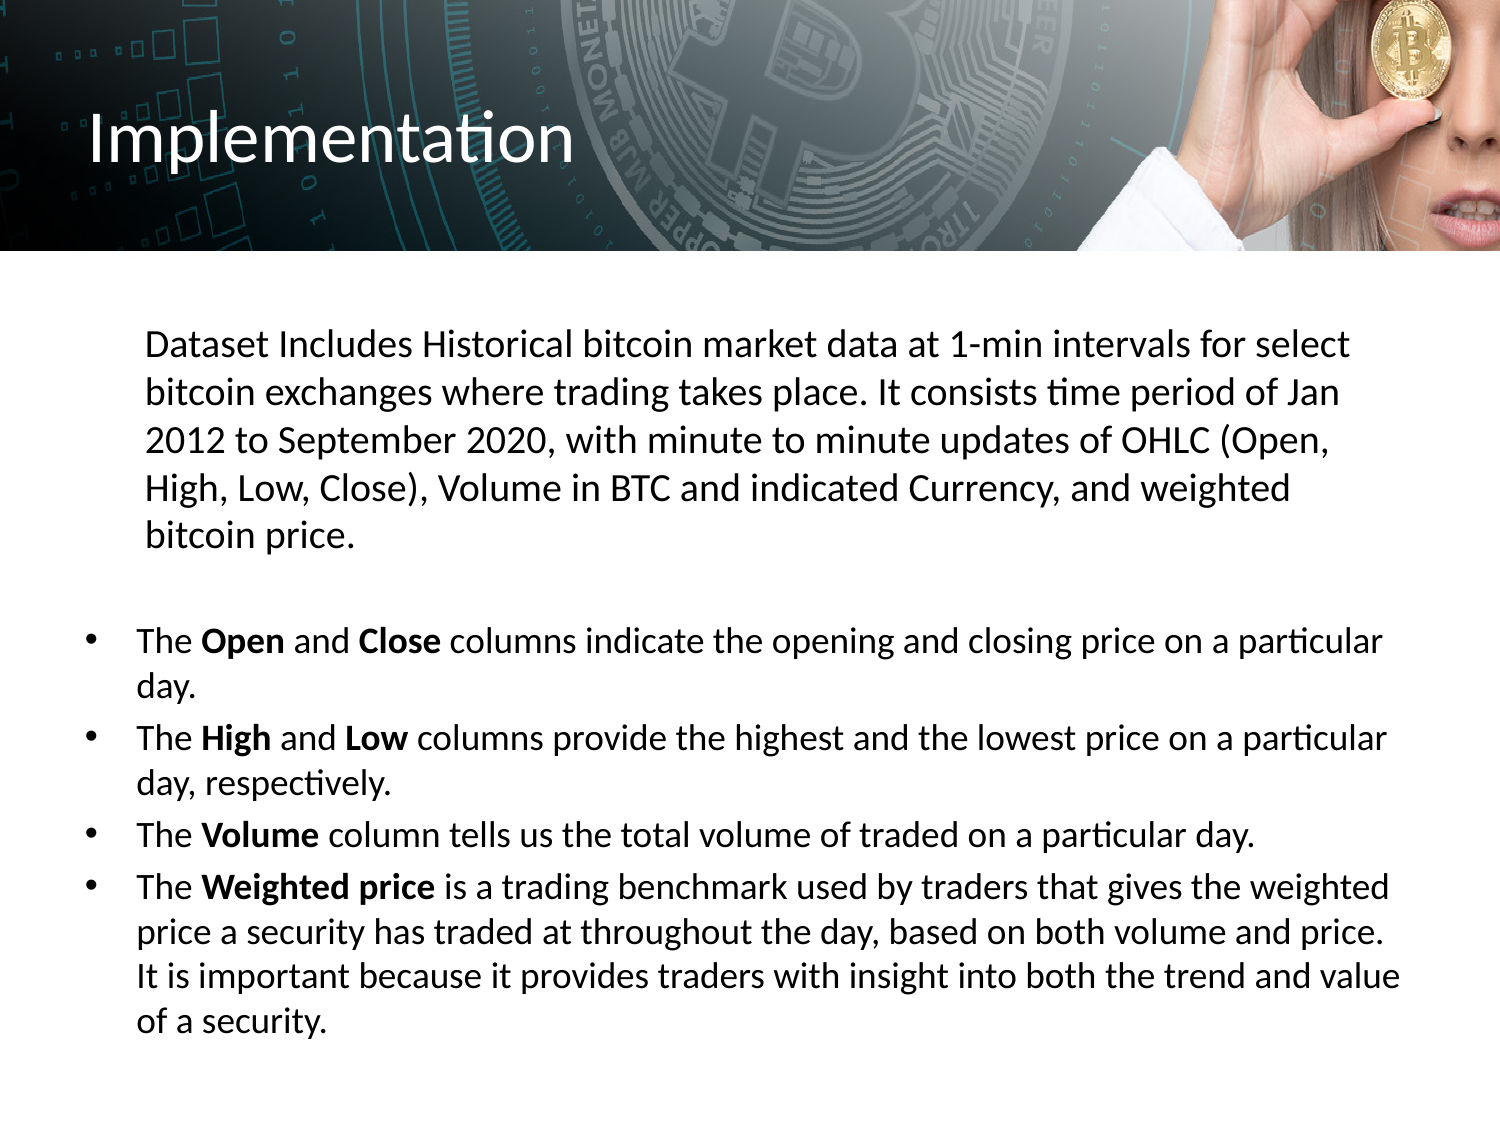

# Implementation
Dataset Includes Historical bitcoin market data at 1-min intervals for select bitcoin exchanges where trading takes place. It consists time period of Jan 2012 to September 2020, with minute to minute updates of OHLC (Open, High, Low, Close), Volume in BTC and indicated Currency, and weighted bitcoin price.

The Open and Close columns indicate the opening and closing price on a particular day.
The High and Low columns provide the highest and the lowest price on a particular day, respectively.
The Volume column tells us the total volume of traded on a particular day.
The Weighted price is a trading benchmark used by traders that gives the weighted price a security has traded at throughout the day, based on both volume and price. It is important because it provides traders with insight into both the trend and value of a security.